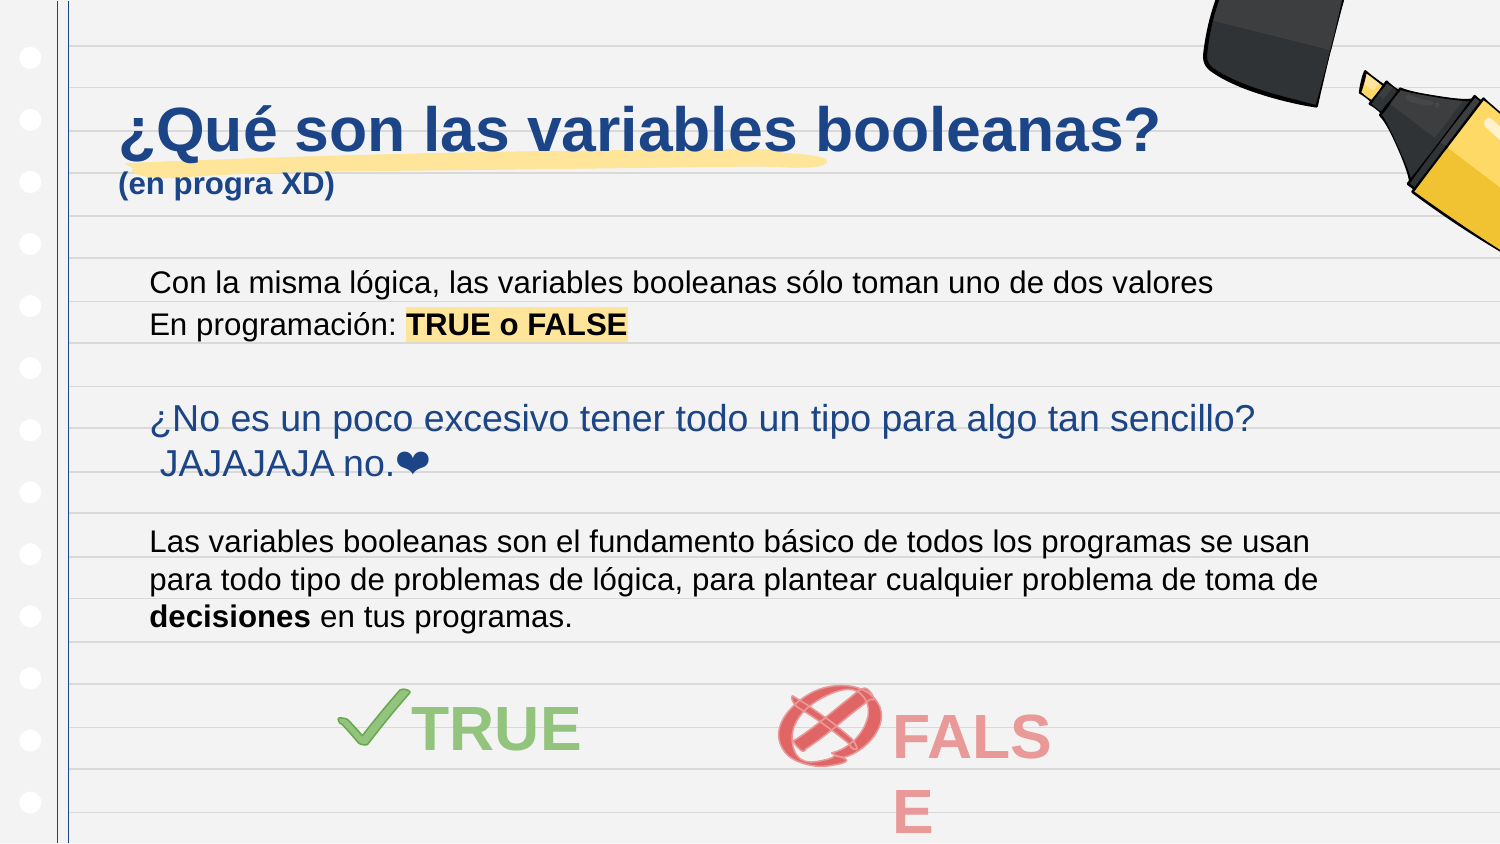

# ¿Qué son las variables booleanas?
(en progra XD)

Con la misma lógica, las variables booleanas sólo toman uno de dos valores
En programación: TRUE o FALSE

¿No es un poco excesivo tener todo un tipo para algo tan sencillo?
 JAJAJAJA no.❤

Las variables booleanas son el fundamento básico de todos los programas se usan para todo tipo de problemas de lógica, para plantear cualquier problema de toma de decisiones en tus programas.

TRUE

FALSE